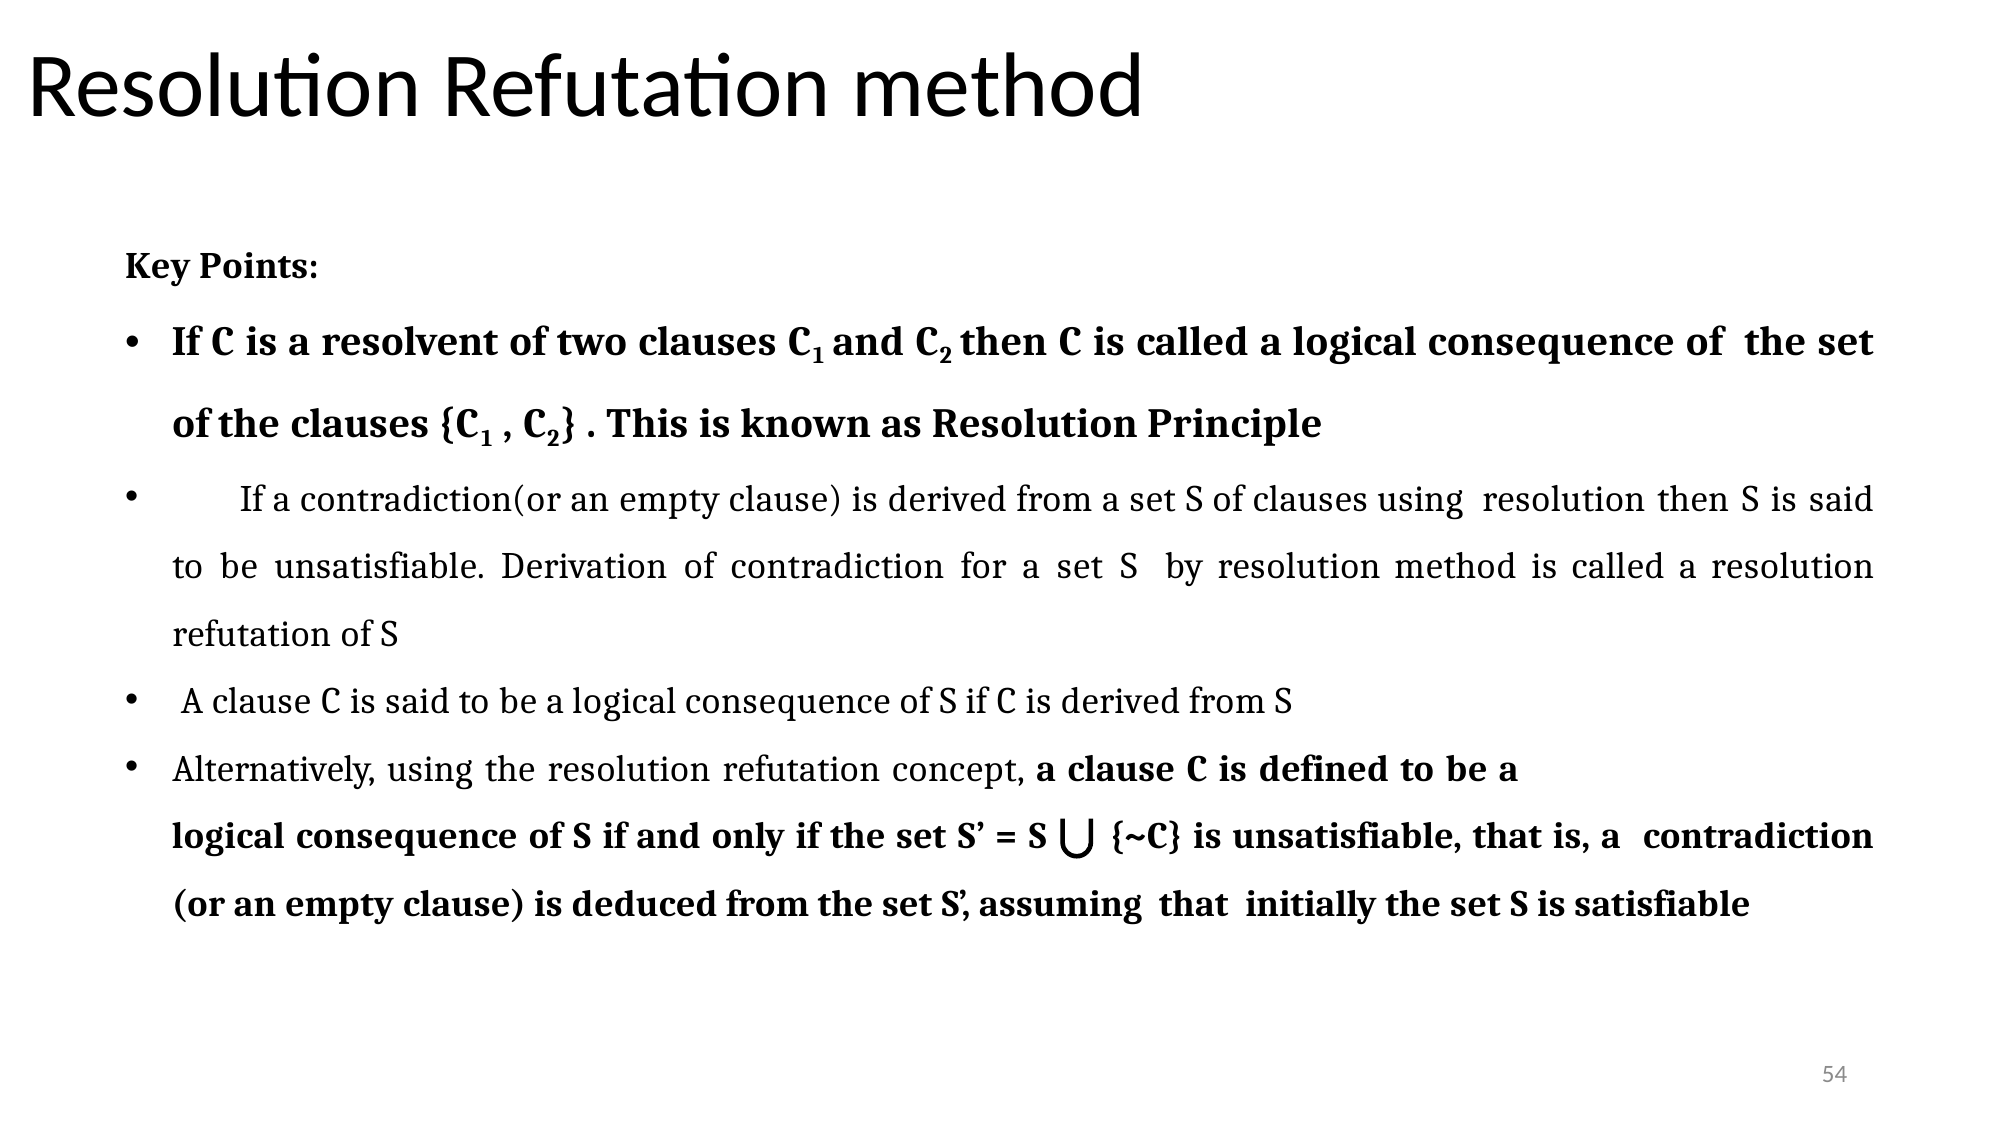

# Resolution Refutation method
Key Points:
If C is a resolvent of two clauses C1 and C2 then C is called a logical consequence of  the set of the clauses {C1 , C2} . This is known as Resolution Principle
	If a contradiction(or an empty clause) is derived from a set S of clauses using  resolution then S is said to be unsatisfiable. Derivation of contradiction for a set S  by resolution method is called a resolution refutation of S
A clause C is said to be a logical consequence of S if C is derived from S
Alternatively, using the resolution refutation concept, a clause C is defined to be a
logical consequence of S if and only if the set S’ = S ⋃ {~C} is unsatisfiable, that is, a  contradiction (or an empty clause) is deduced from the set S’, assuming that  initially the set S is satisfiable
54